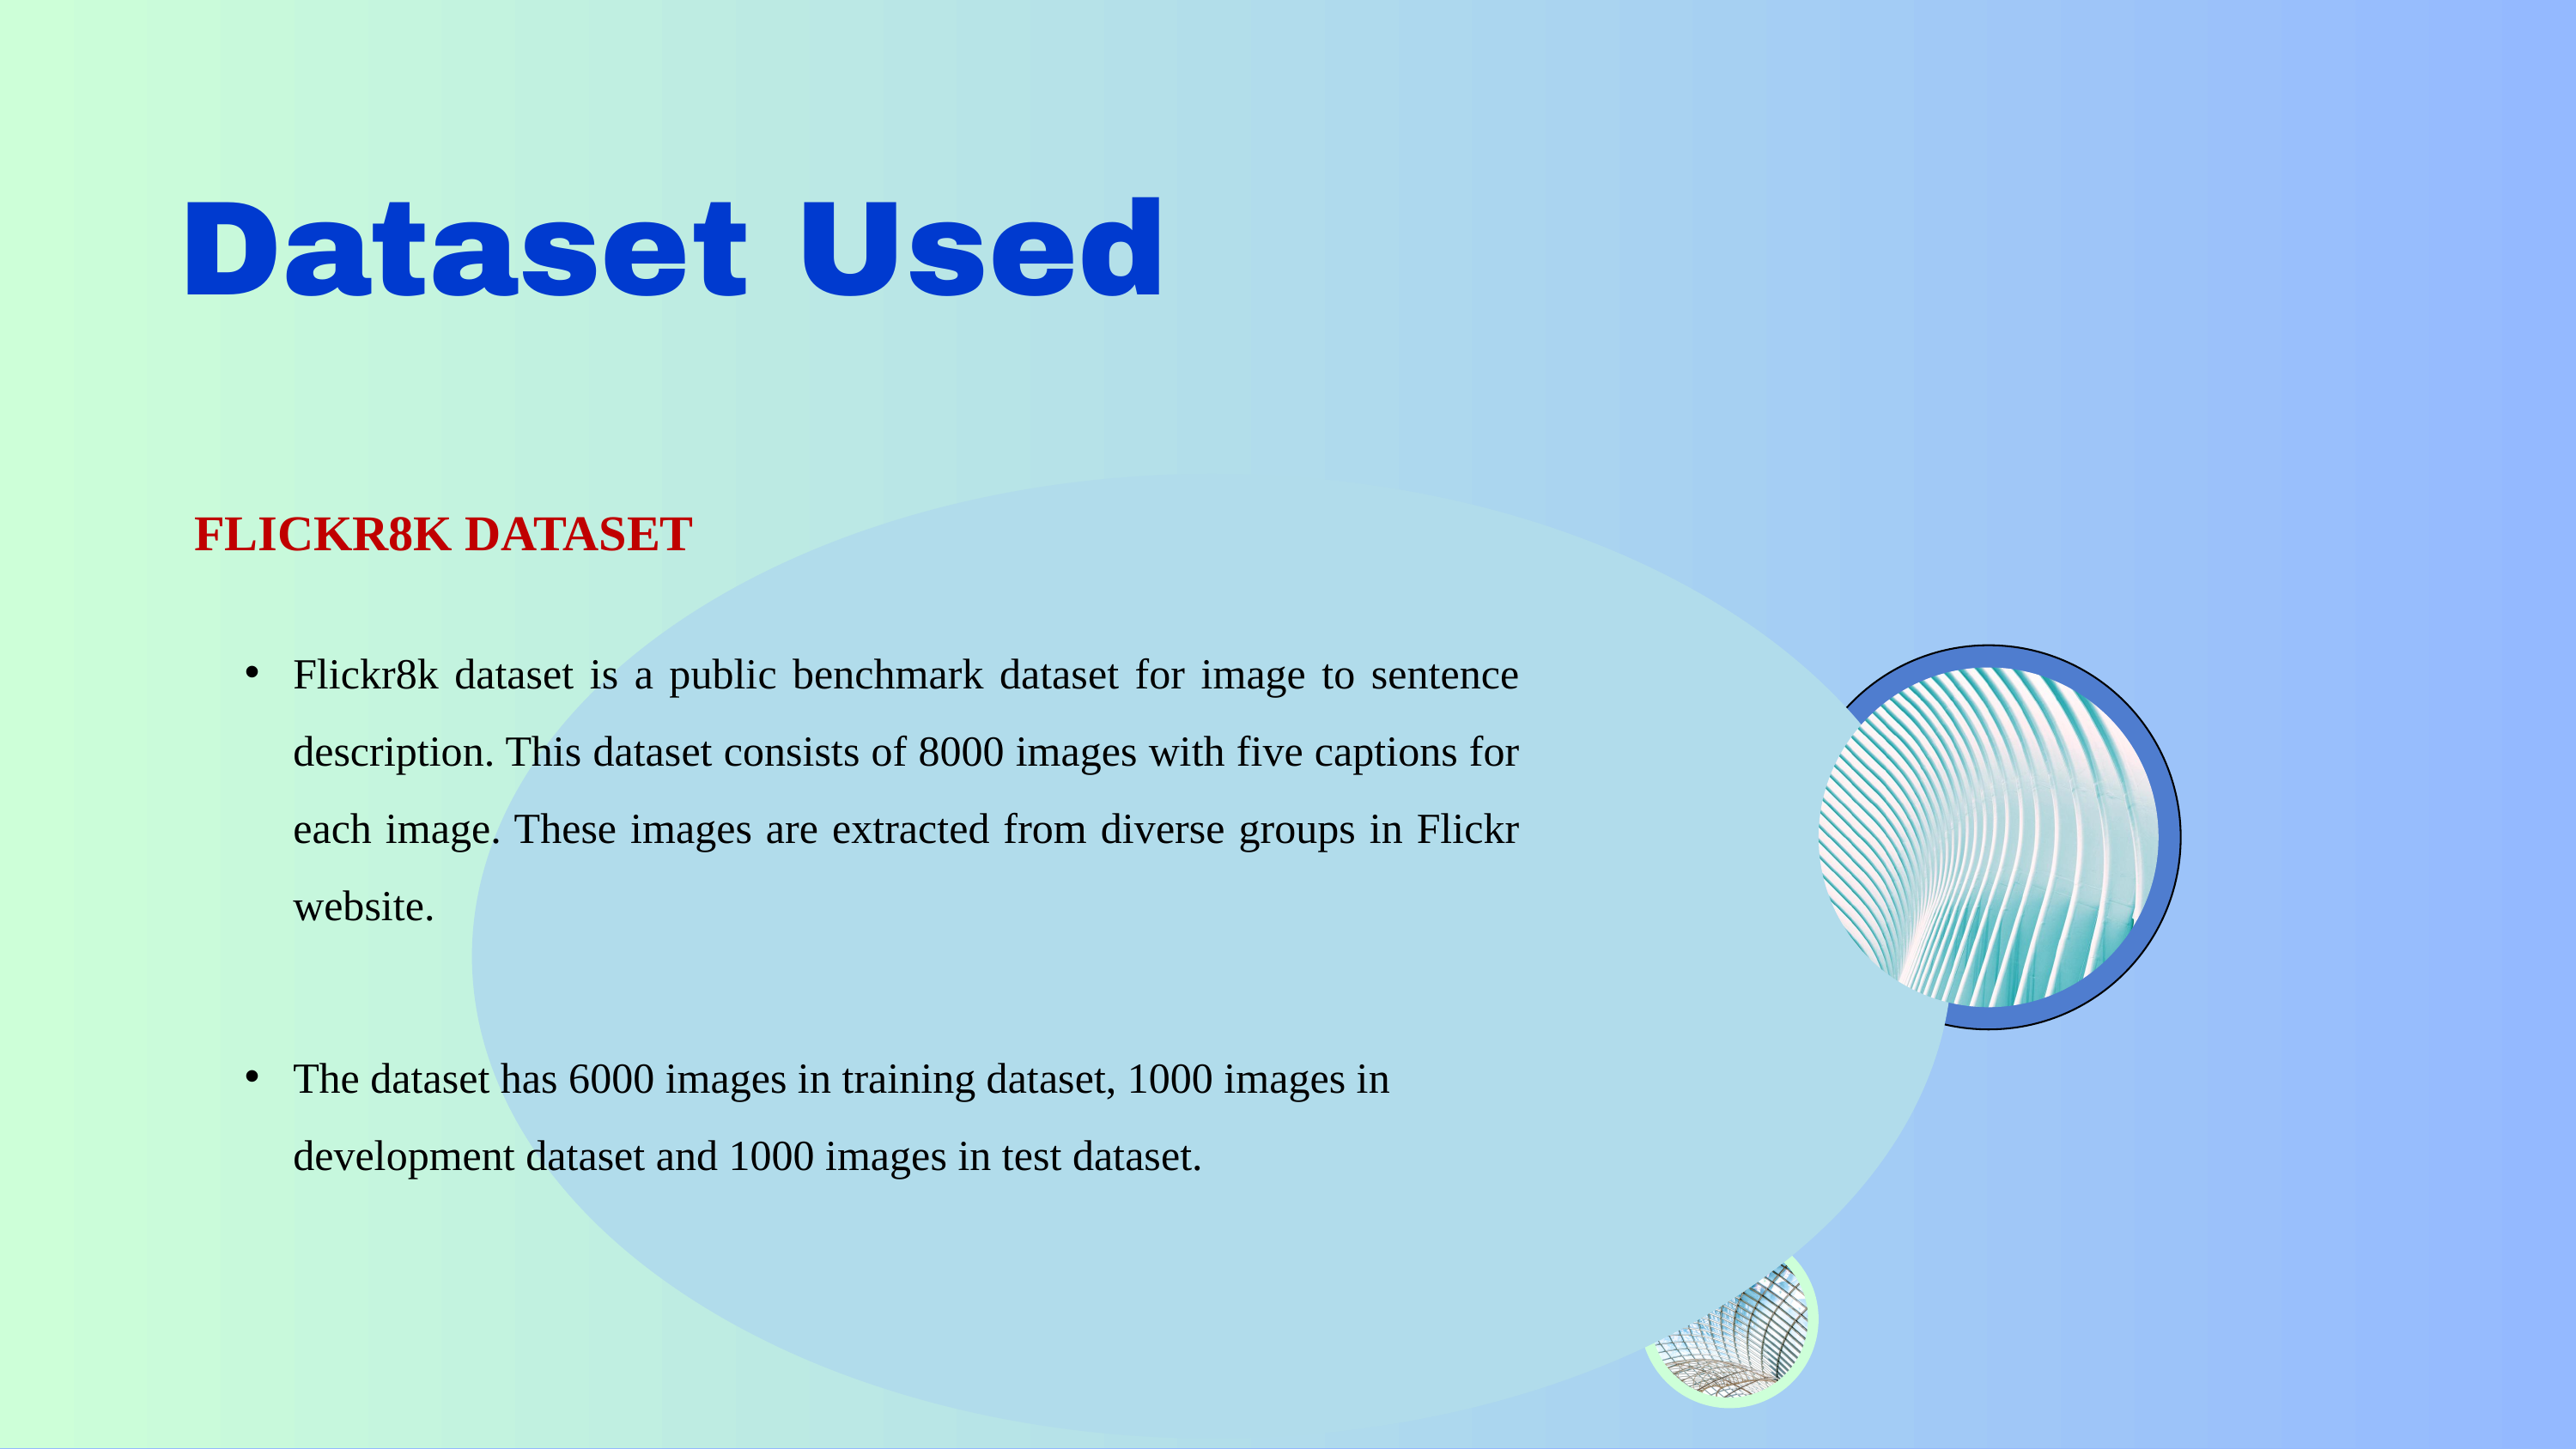

Dataset Used

FLICKR8K DATASET

Flickr8k dataset is a public benchmark dataset for image to sentence description. This dataset consists of 8000 images with five captions for each image. These images are extracted from diverse groups in Flickr website.

The dataset has 6000 images in training dataset, 1000 images in development dataset and 1000 images in test dataset.